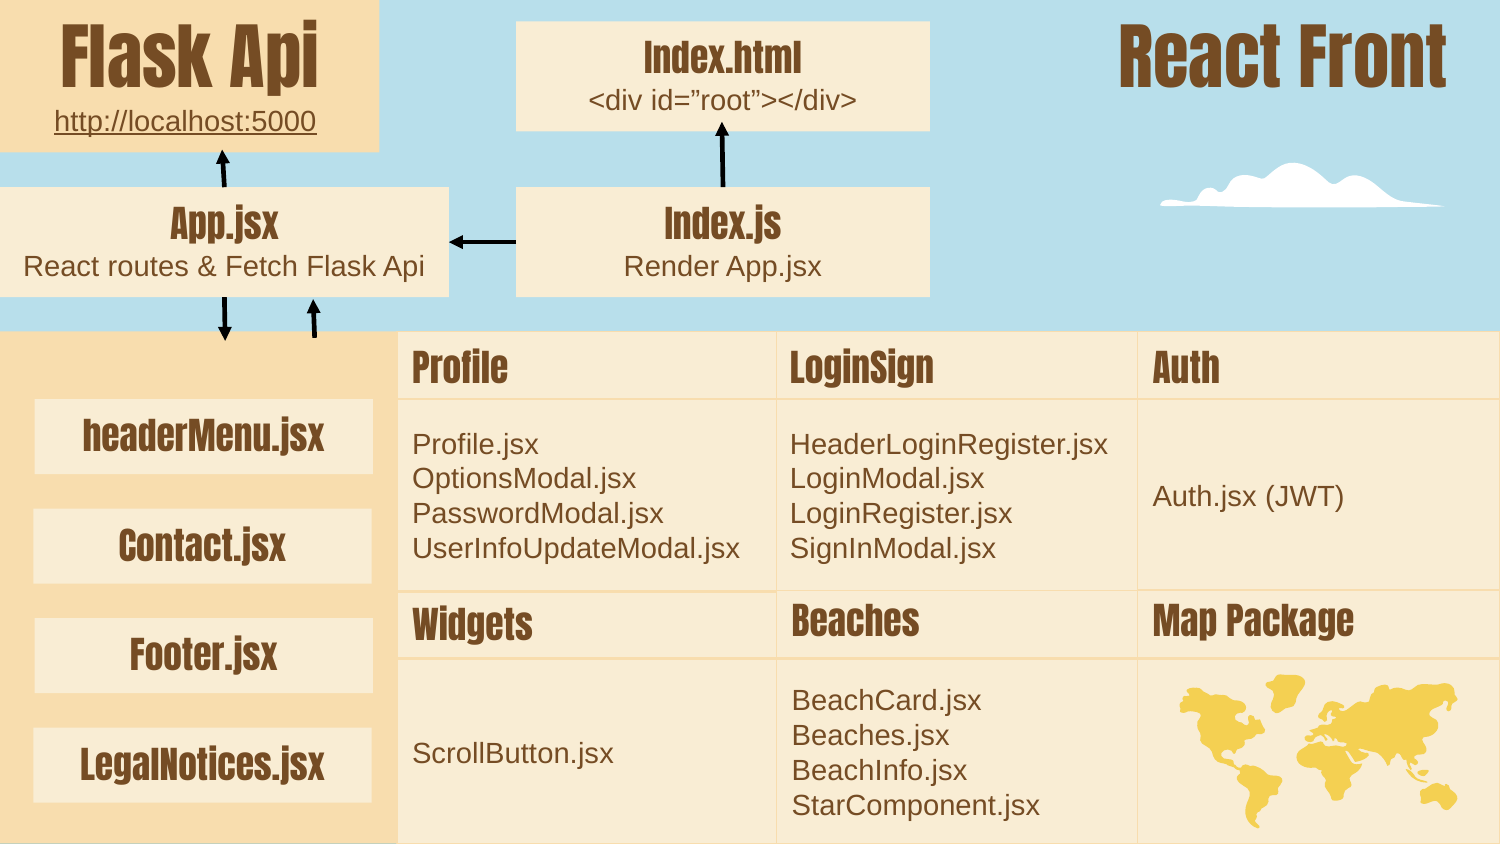

Flask Api
http://localhost:5000
Index.html
<div id=”root”></div>
# React Front
App.jsx
React routes & Fetch Flask Api
Index.js
Render App.jsx

Profile
LoginSign
Auth
Auth.jsx (JWT)
headerMenu.jsx
Profile.jsx
OptionsModal.jsx
PasswordModal.jsx
UserInfoUpdateModal.jsx
HeaderLoginRegister.jsx
LoginModal.jsx
LoginRegister.jsx
SignInModal.jsx
Contact.jsx
Beaches
Map Package
Widgets
Footer.jsx

ScrollButton.jsx
BeachCard.jsx
Beaches.jsx
BeachInfo.jsx
StarComponent.jsx

LegalNotices.jsx